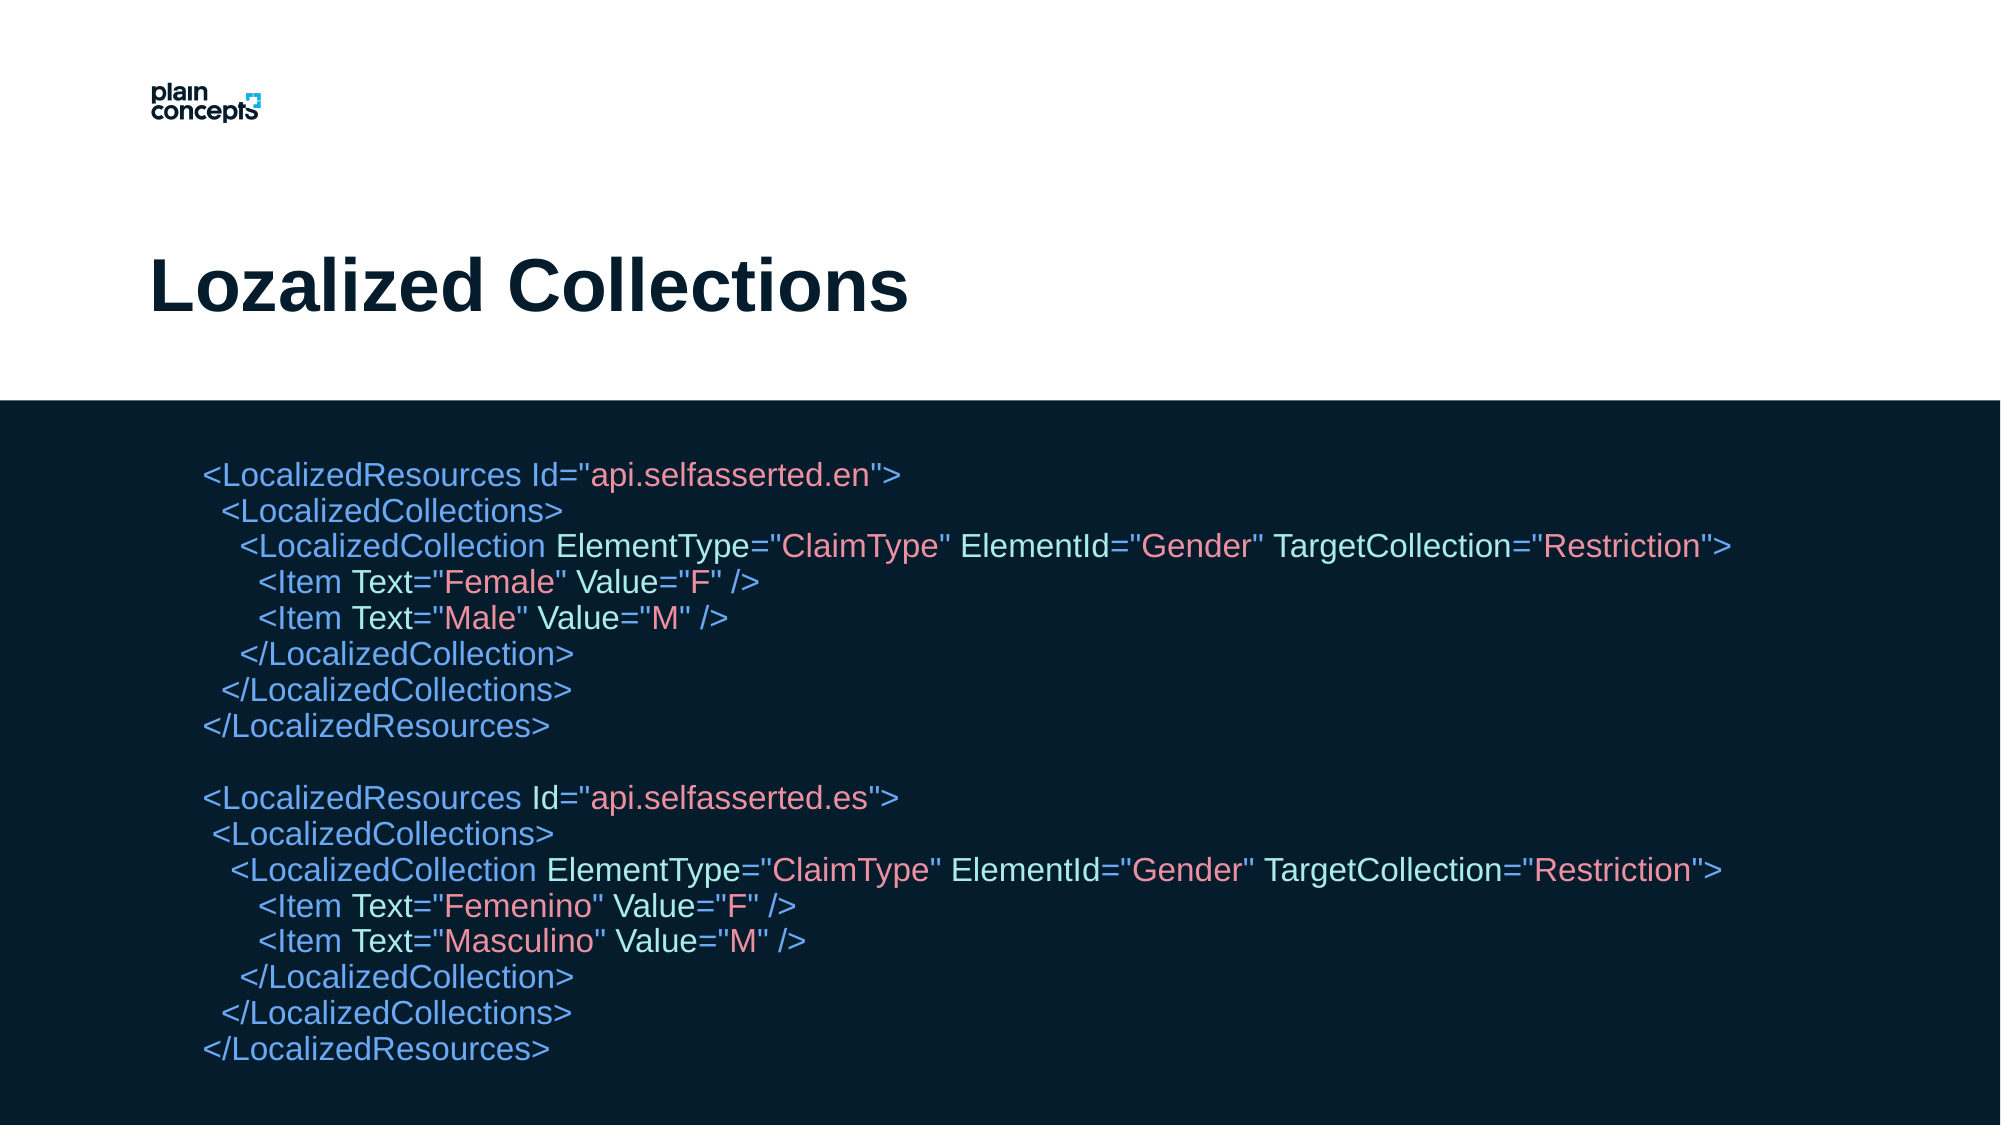

Lozalized Collections

<LocalizedResources Id="api.selfasserted.en">
  <LocalizedCollections>
    <LocalizedCollection ElementType="ClaimType" ElementId="Gender" TargetCollection="Restriction">
      <Item Text="Female" Value="F" />
      <Item Text="Male" Value="M" />
    </LocalizedCollection>
  </LocalizedCollections>
</LocalizedResources>

<LocalizedResources Id="api.selfasserted.es">
 <LocalizedCollections>
   <LocalizedCollection ElementType="ClaimType" ElementId="Gender" TargetCollection="Restriction">
      <Item Text="Femenino" Value="F" />
      <Item Text="Masculino" Value="M" />
    </LocalizedCollection>
  </LocalizedCollections>
</LocalizedResources>